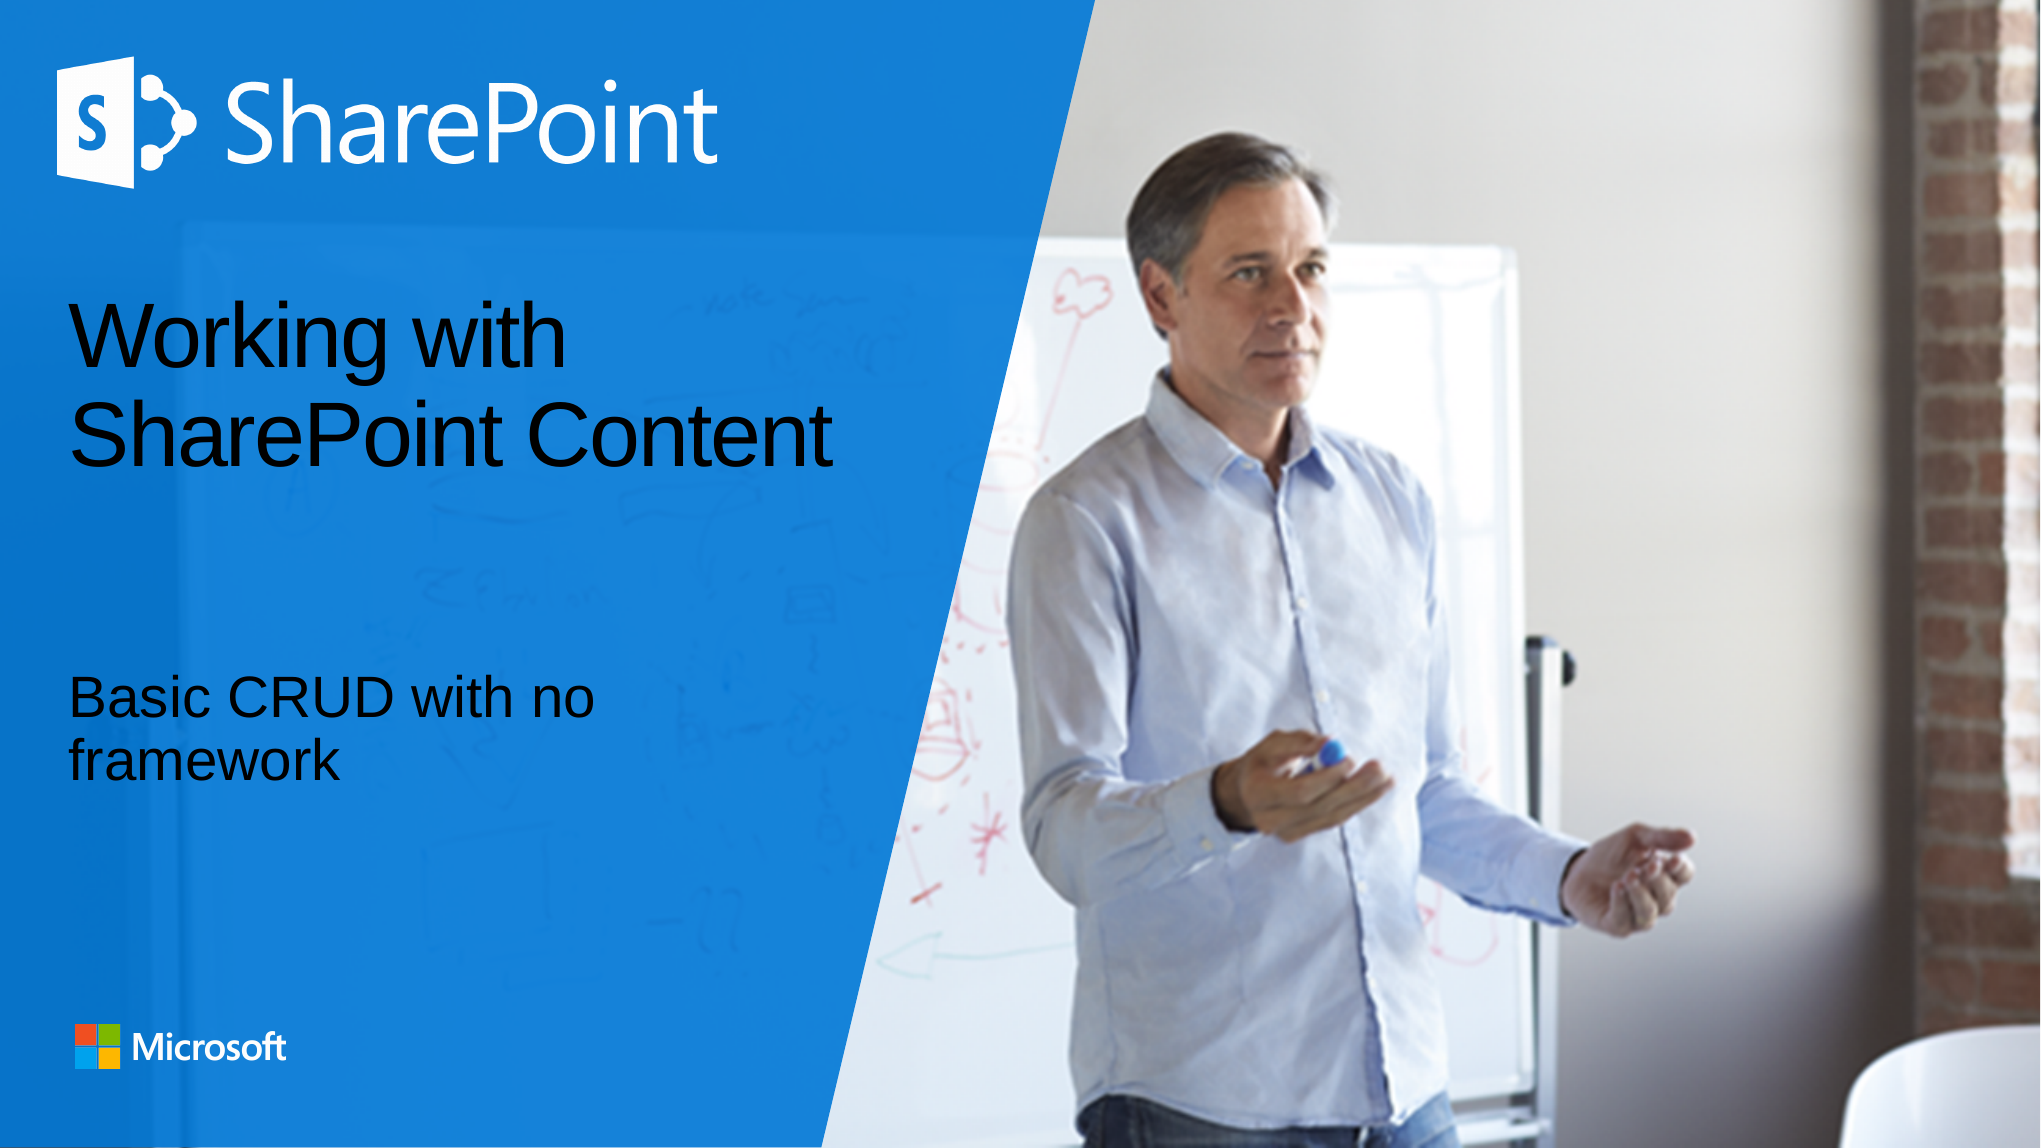

# Working with SharePoint Content
Basic CRUD with no framework